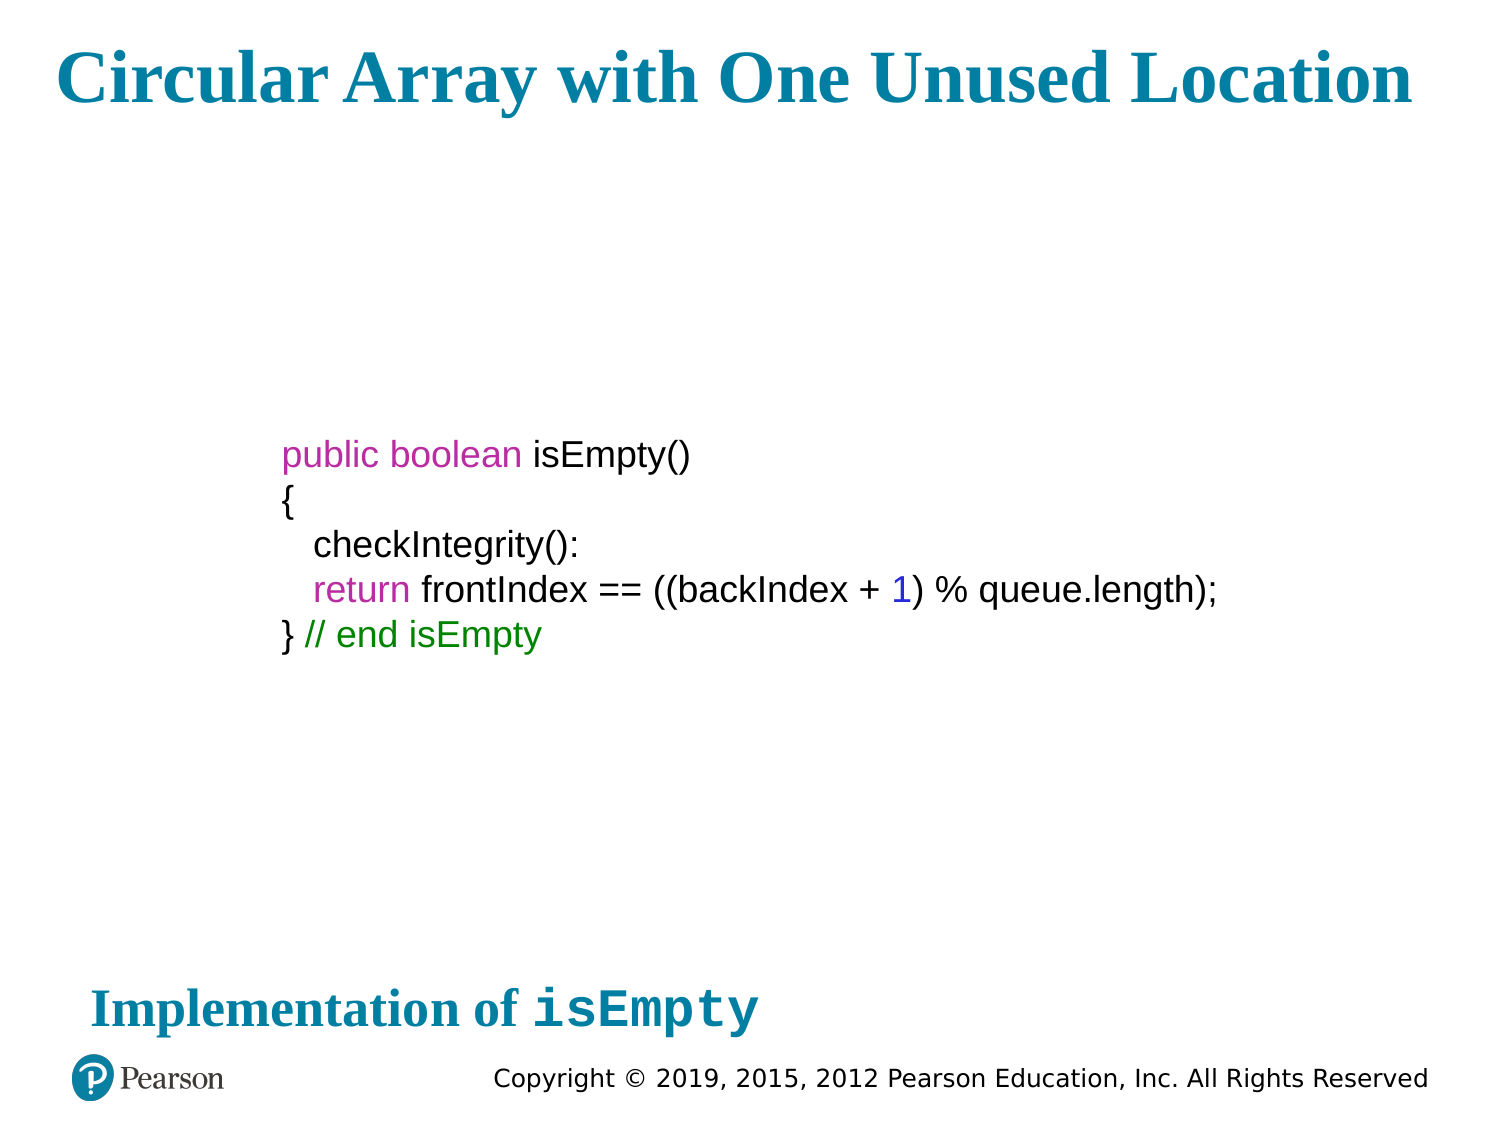

# Circular Array with One Unused Location
public boolean isEmpty()
{
   checkIntegrity():
   return frontIndex == ((backIndex + 1) % queue.length);
} // end isEmpty
Implementation of isEmpty